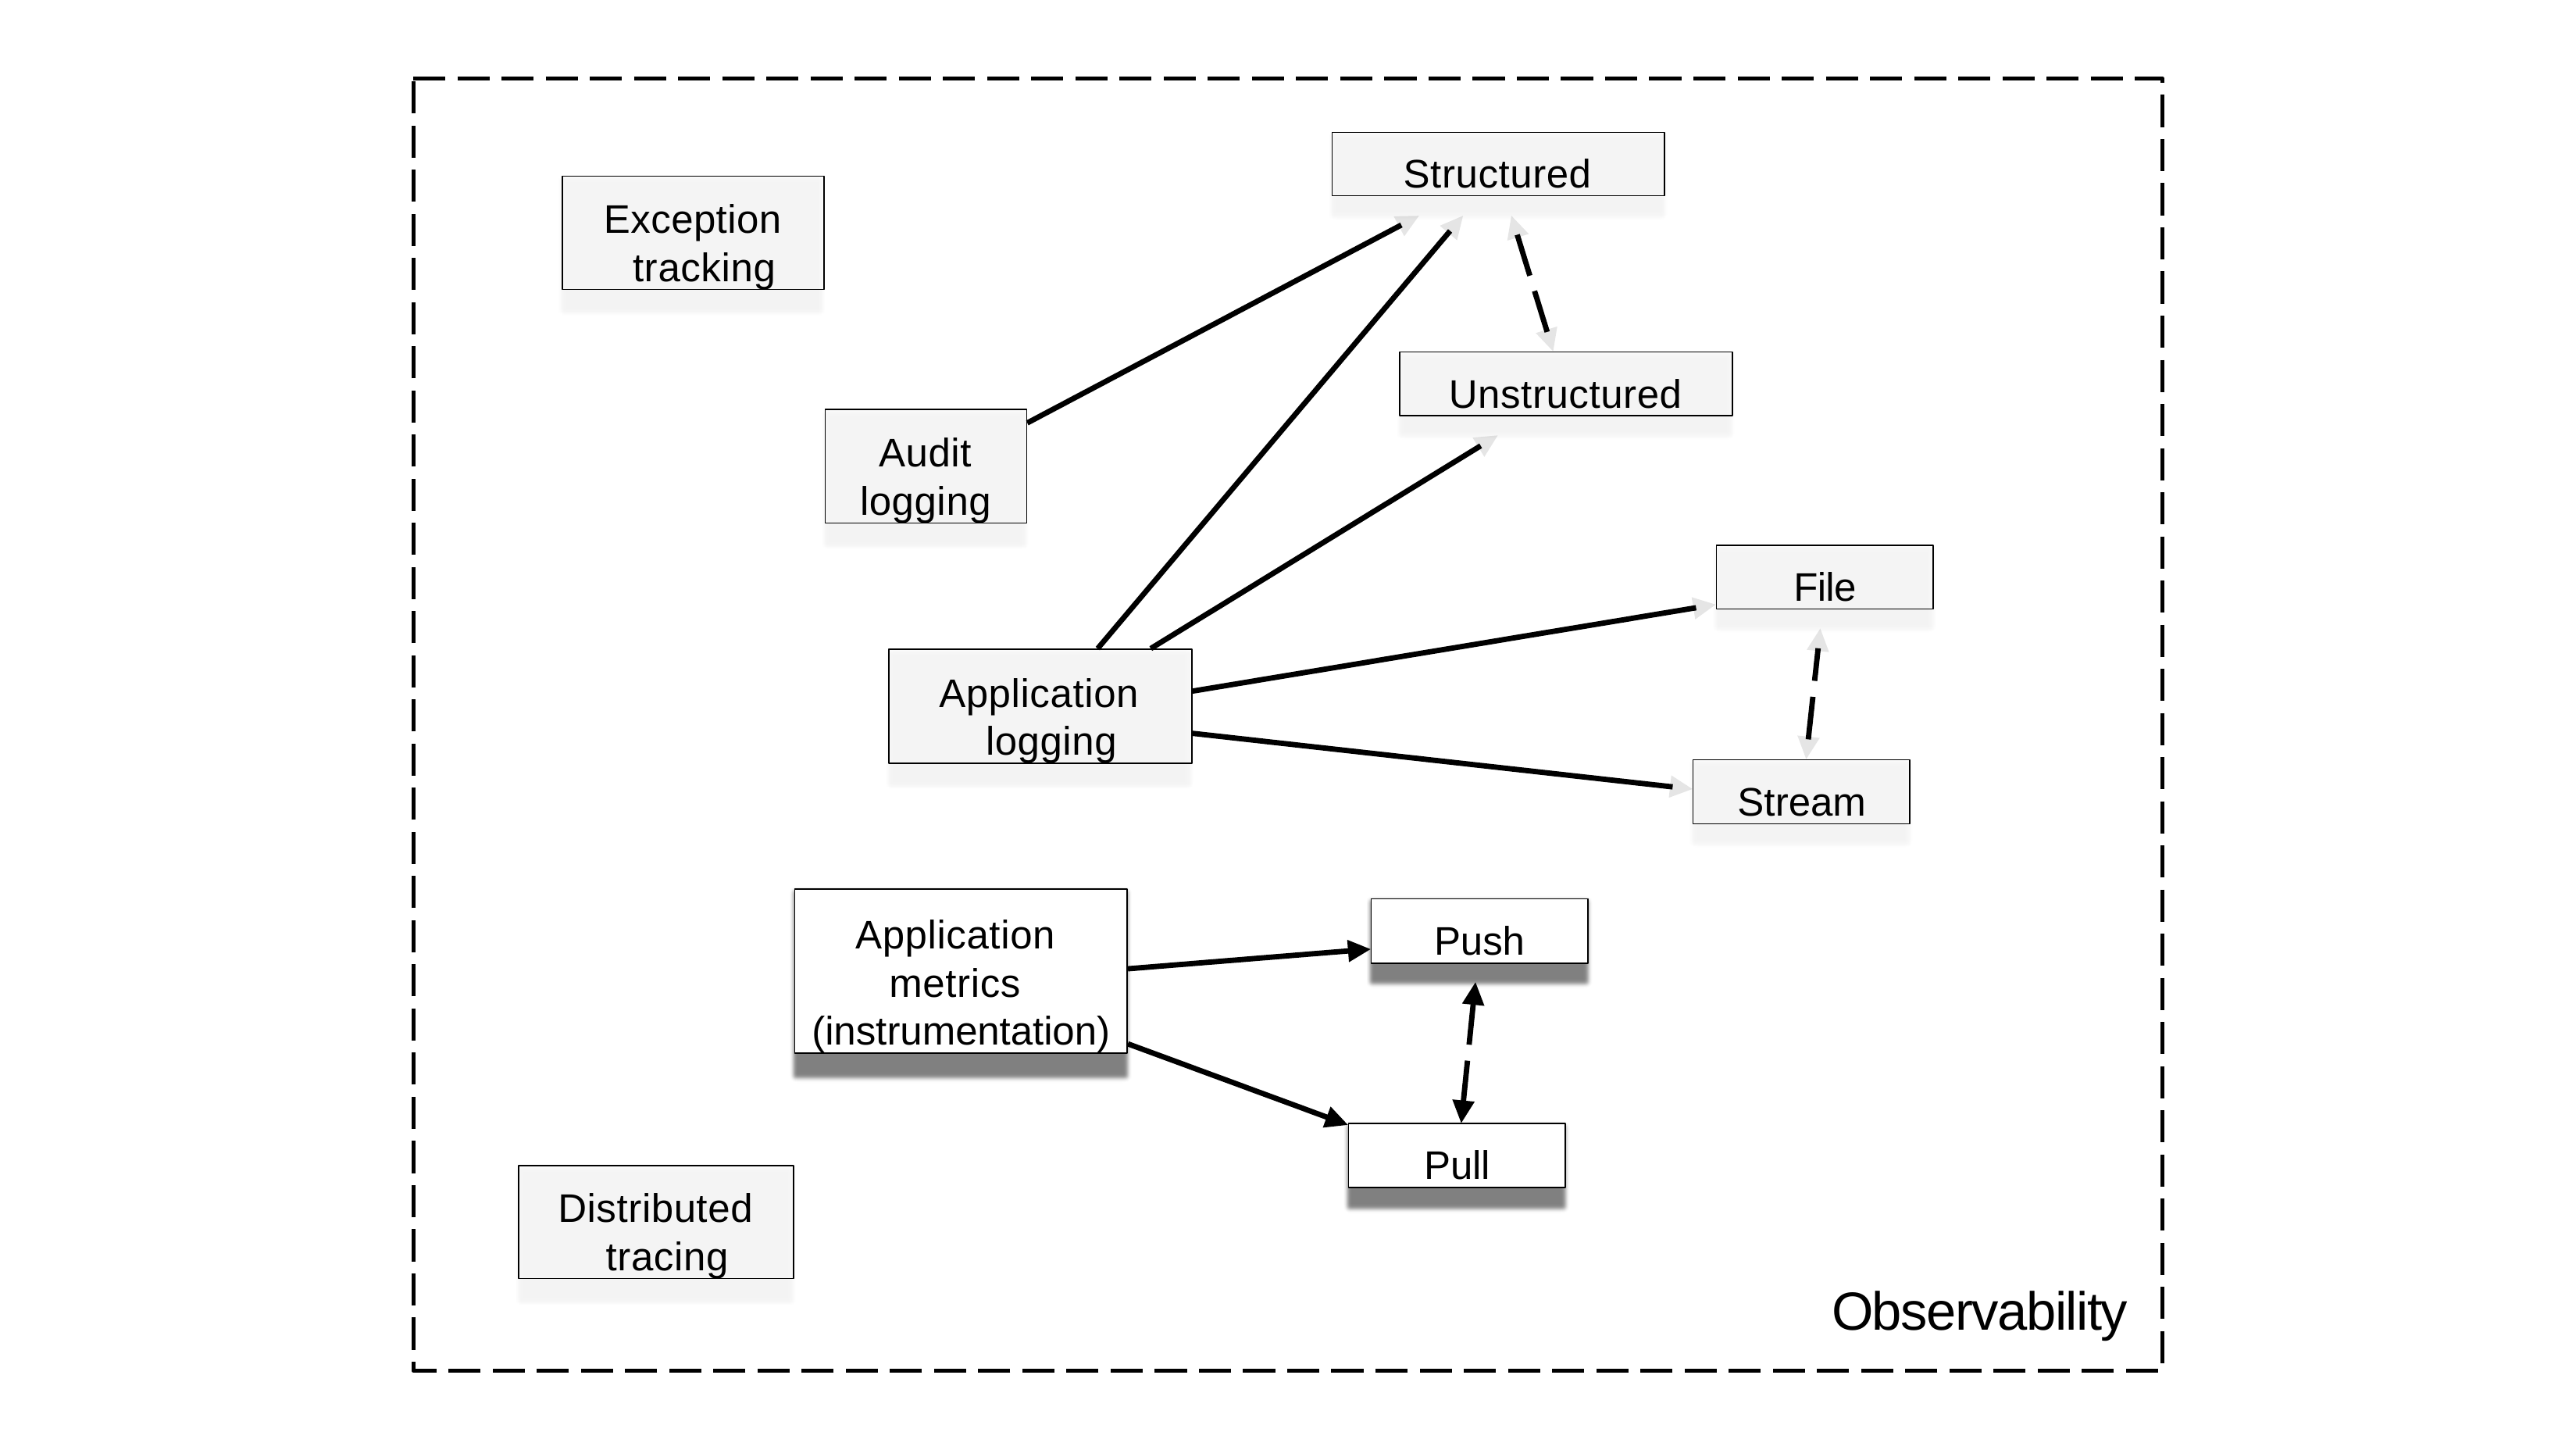

Structured

Exception  tracking

Unstructured

Audit  logging

File

Application  logging

Stream

Application  metrics  (instrumentation)

Push

Pull

Distributed  tracing
Observability